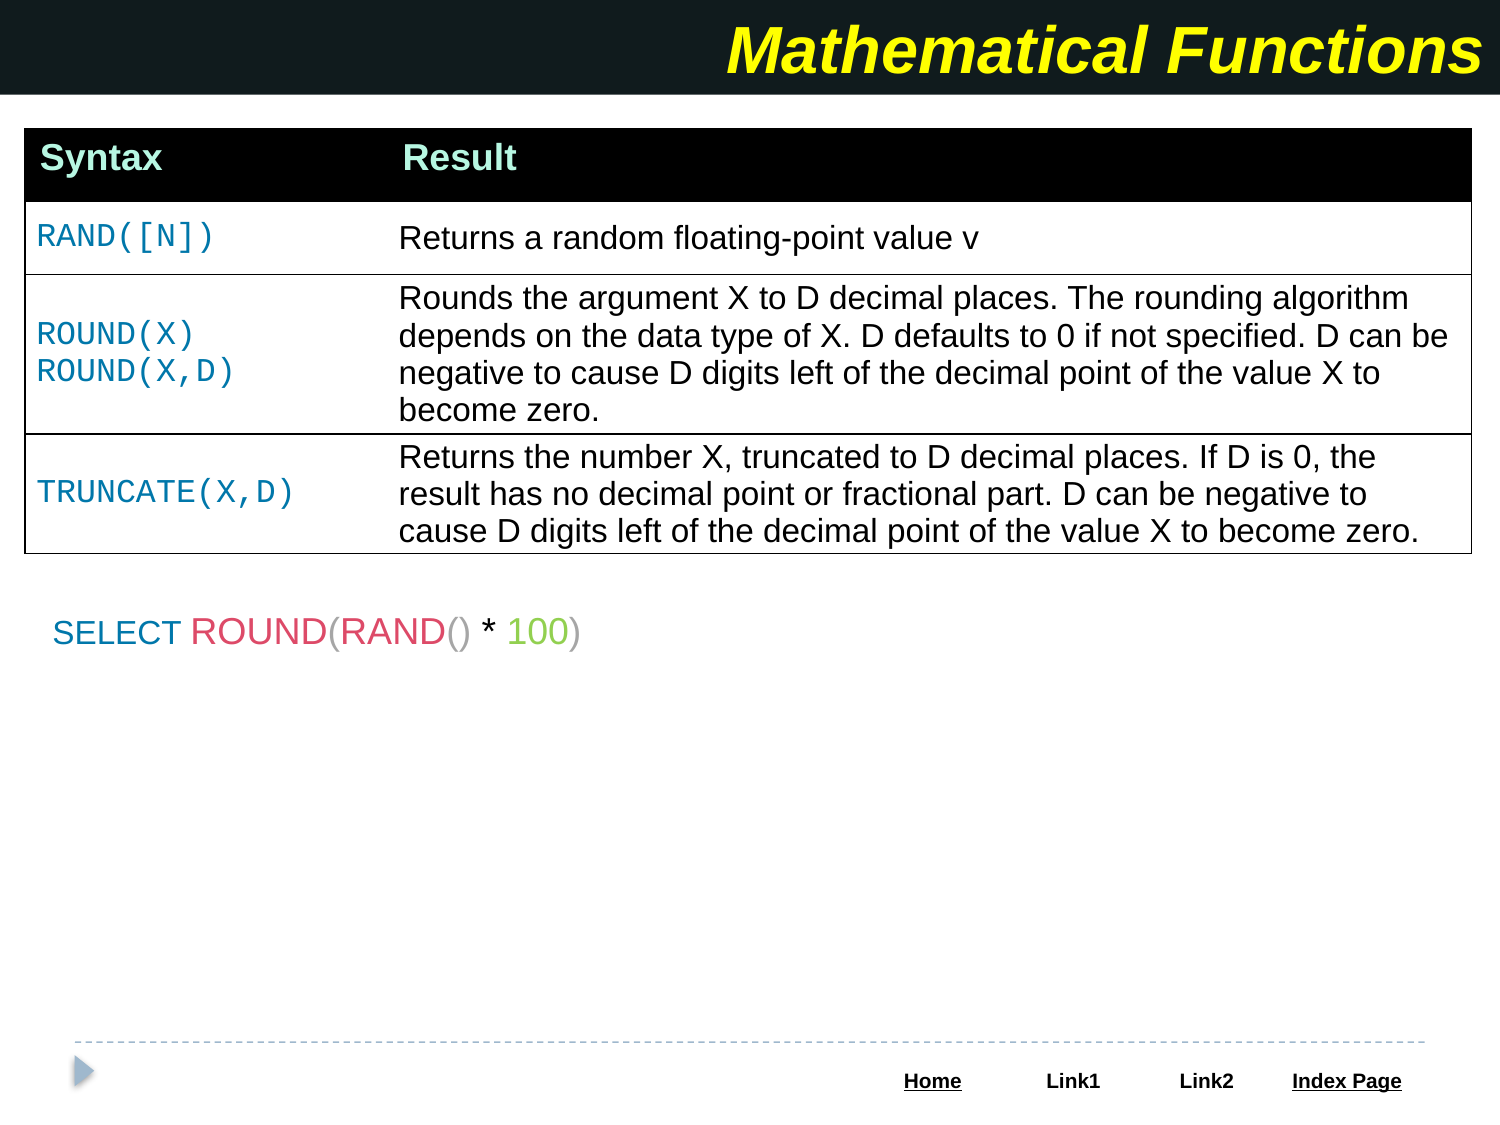

Mathematical Functions
| Syntax | Result |
| --- | --- |
| RAND([N]) | Returns a random floating-point value v |
| ROUND(X) ROUND(X,D) | Rounds the argument X to D decimal places. The rounding algorithm depends on the data type of X. D defaults to 0 if not specified. D can be negative to cause D digits left of the decimal point of the value X to become zero. |
| TRUNCATE(X,D) | Returns the number X, truncated to D decimal places. If D is 0, the result has no decimal point or fractional part. D can be negative to cause D digits left of the decimal point of the value X to become zero. |
SELECT ROUND(RAND() * 100)